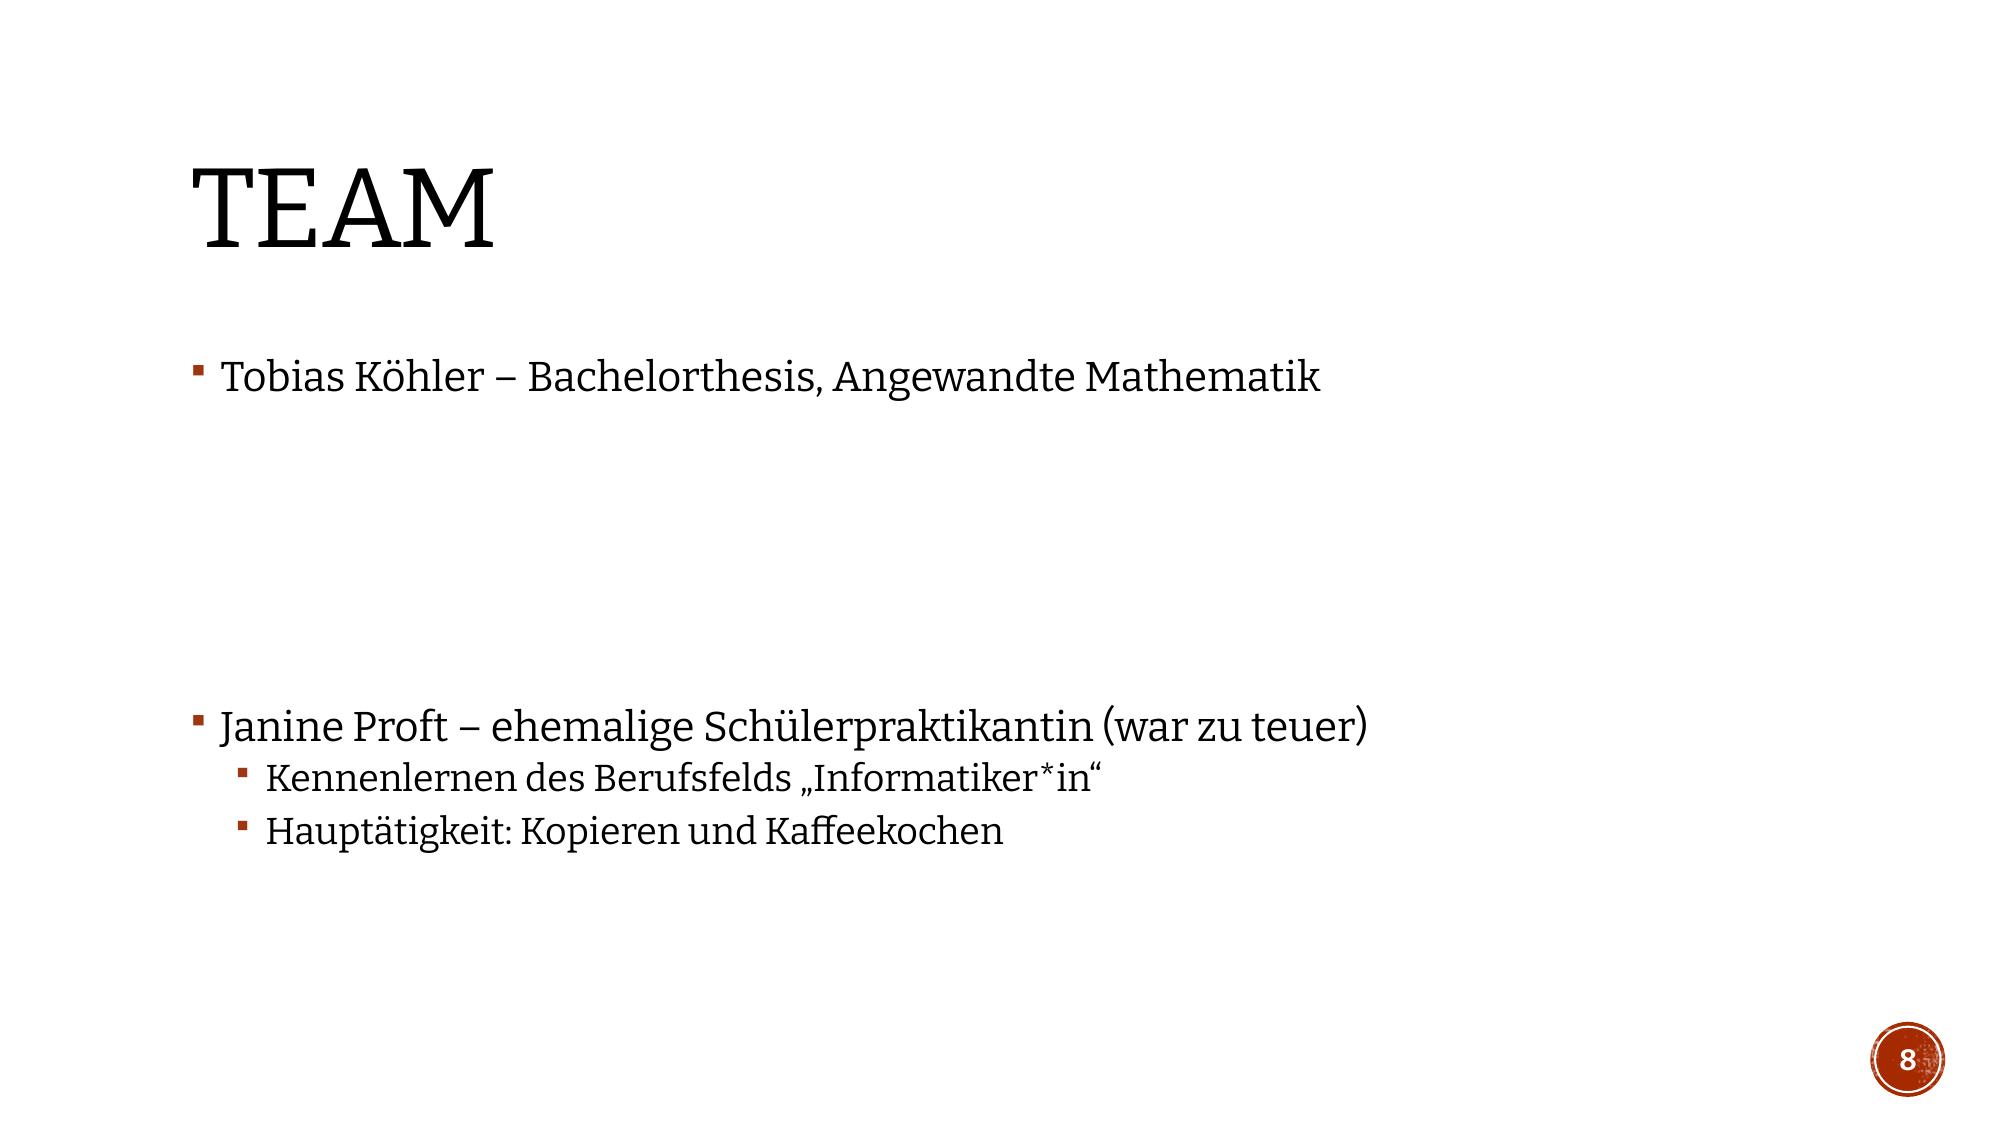

# Team
Tobias Köhler – Bachelorthesis, Angewandte Mathematik

Janine Proft – ehemalige Schülerpraktikantin (war zu teuer)
Kennenlernen des Berufsfelds „Informatiker*in“
Hauptätigkeit: Kopieren und Kaffeekochen

8